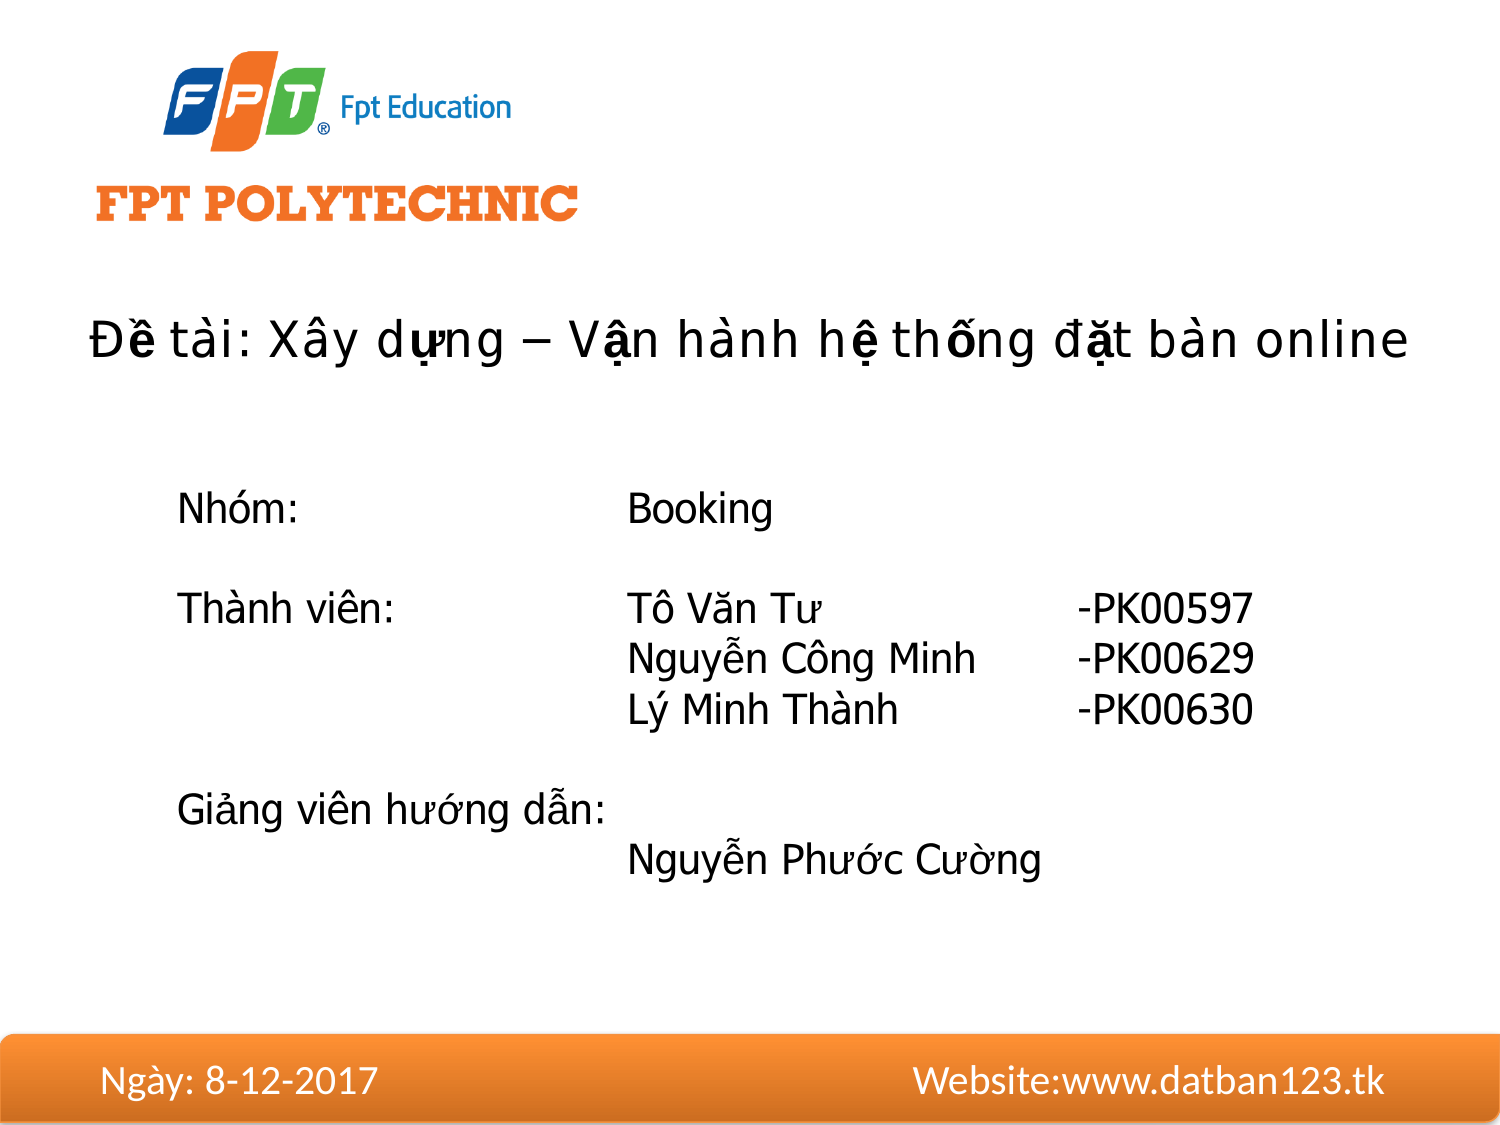

Đề tài: Xây dựng – Vận hành hệ thống đặt bàn online
Nhóm: 			Booking

Thành viên: 		Tô Văn Tư 		-PK00597
     		Nguyễn Công Minh	-PK00629
     		Lý Minh Thành		-PK00630

Giảng viên hướng dẫn:
     		Nguyễn Phước Cường